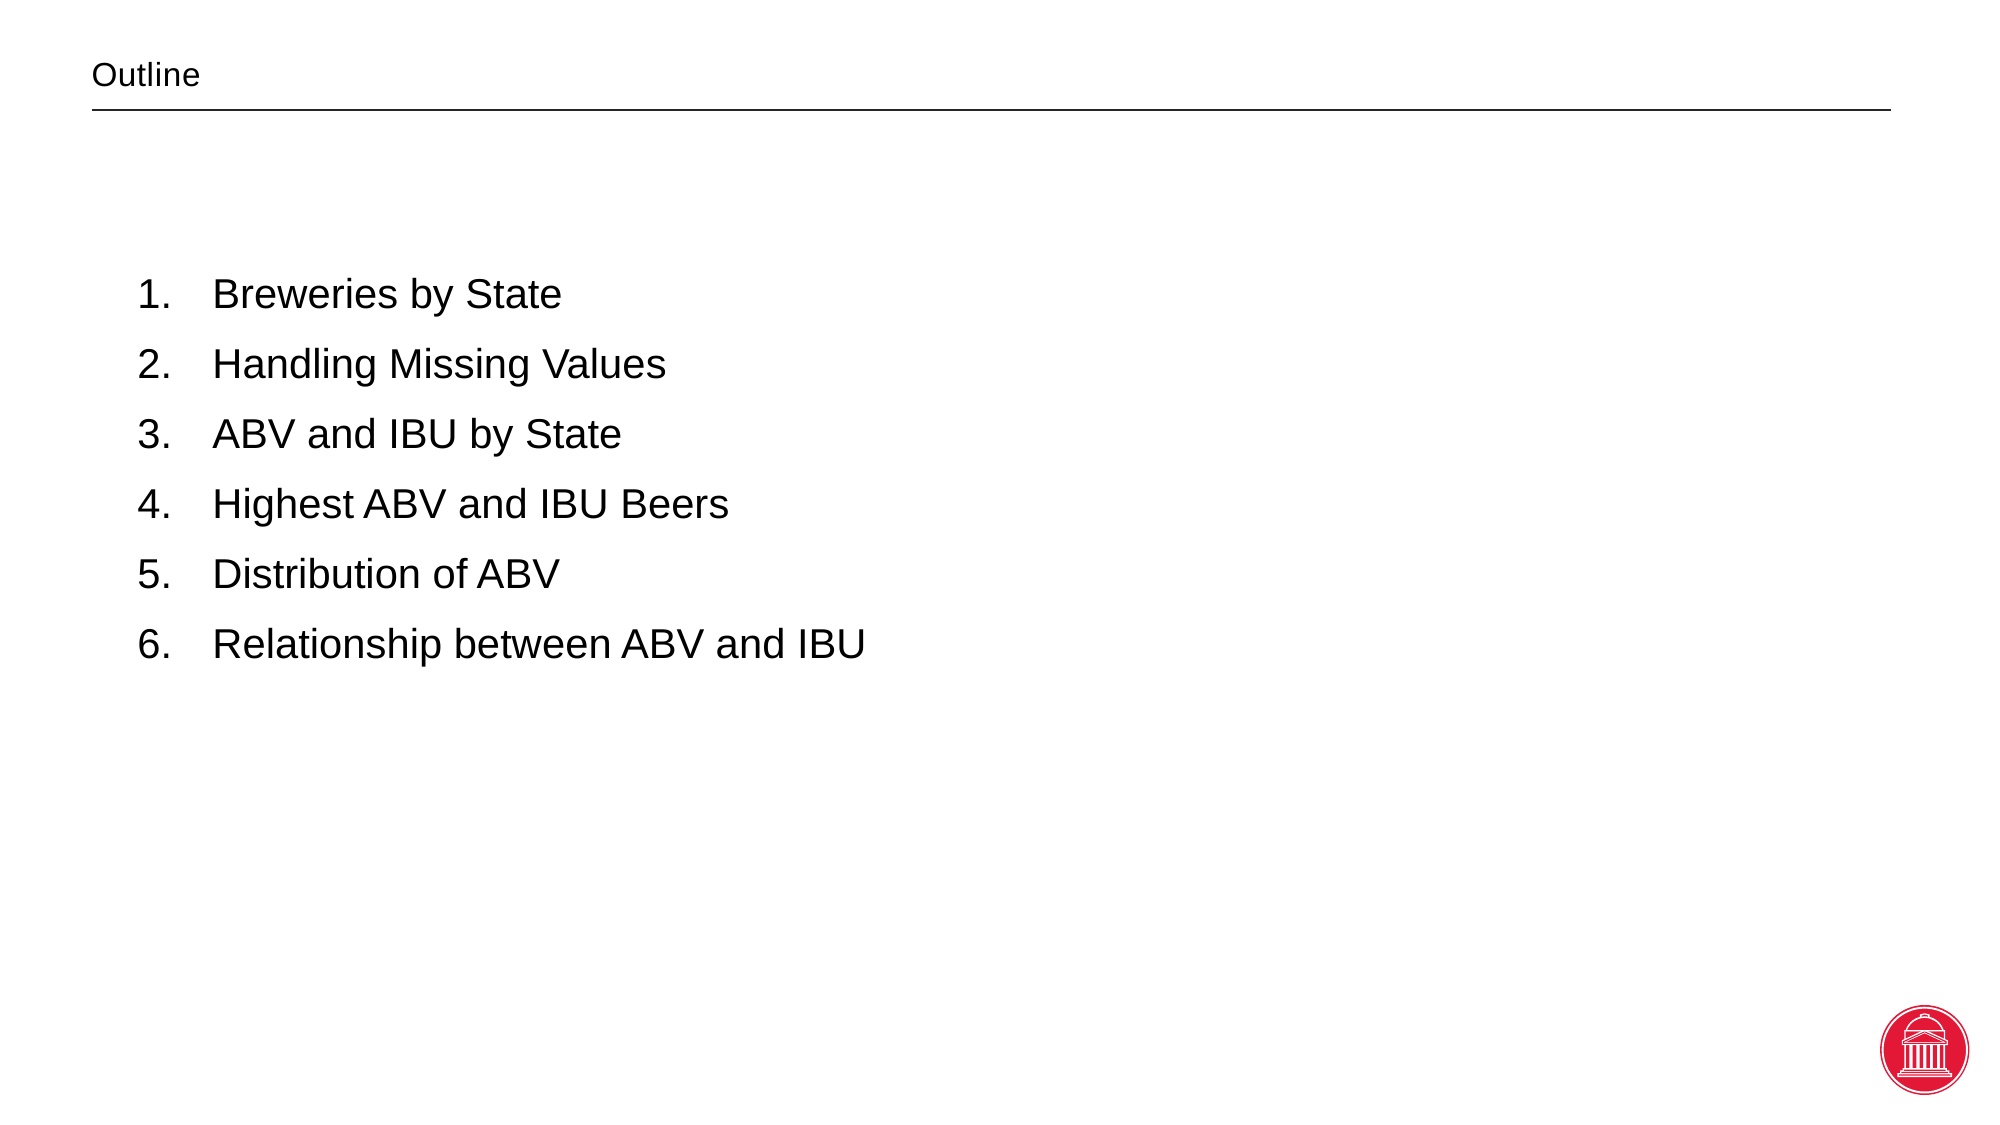

# Outline
Breweries by State
Handling Missing Values
ABV and IBU by State
Highest ABV and IBU Beers
Distribution of ABV
Relationship between ABV and IBU